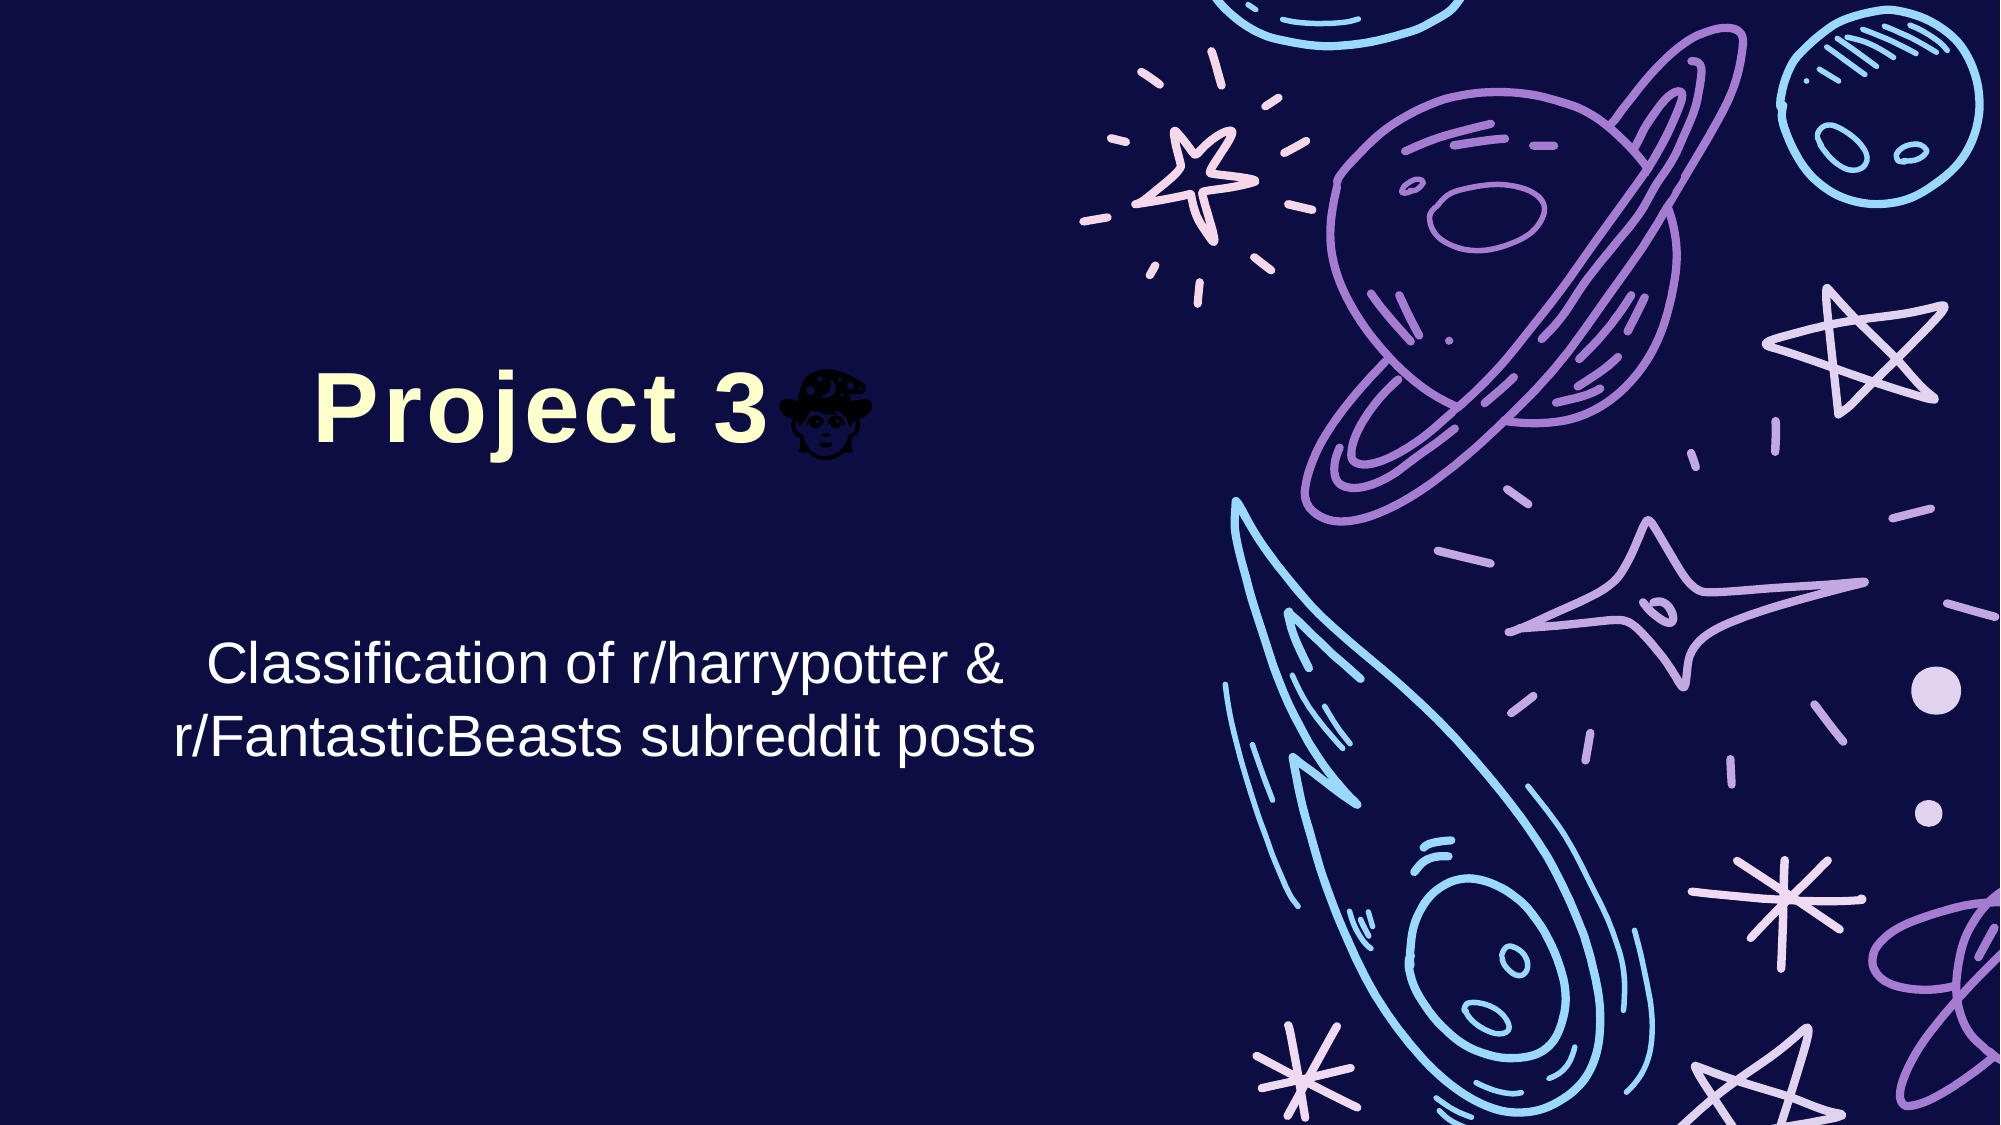

Project 3🧙

Classification of r/harrypotter &
r/FantasticBeasts subreddit posts